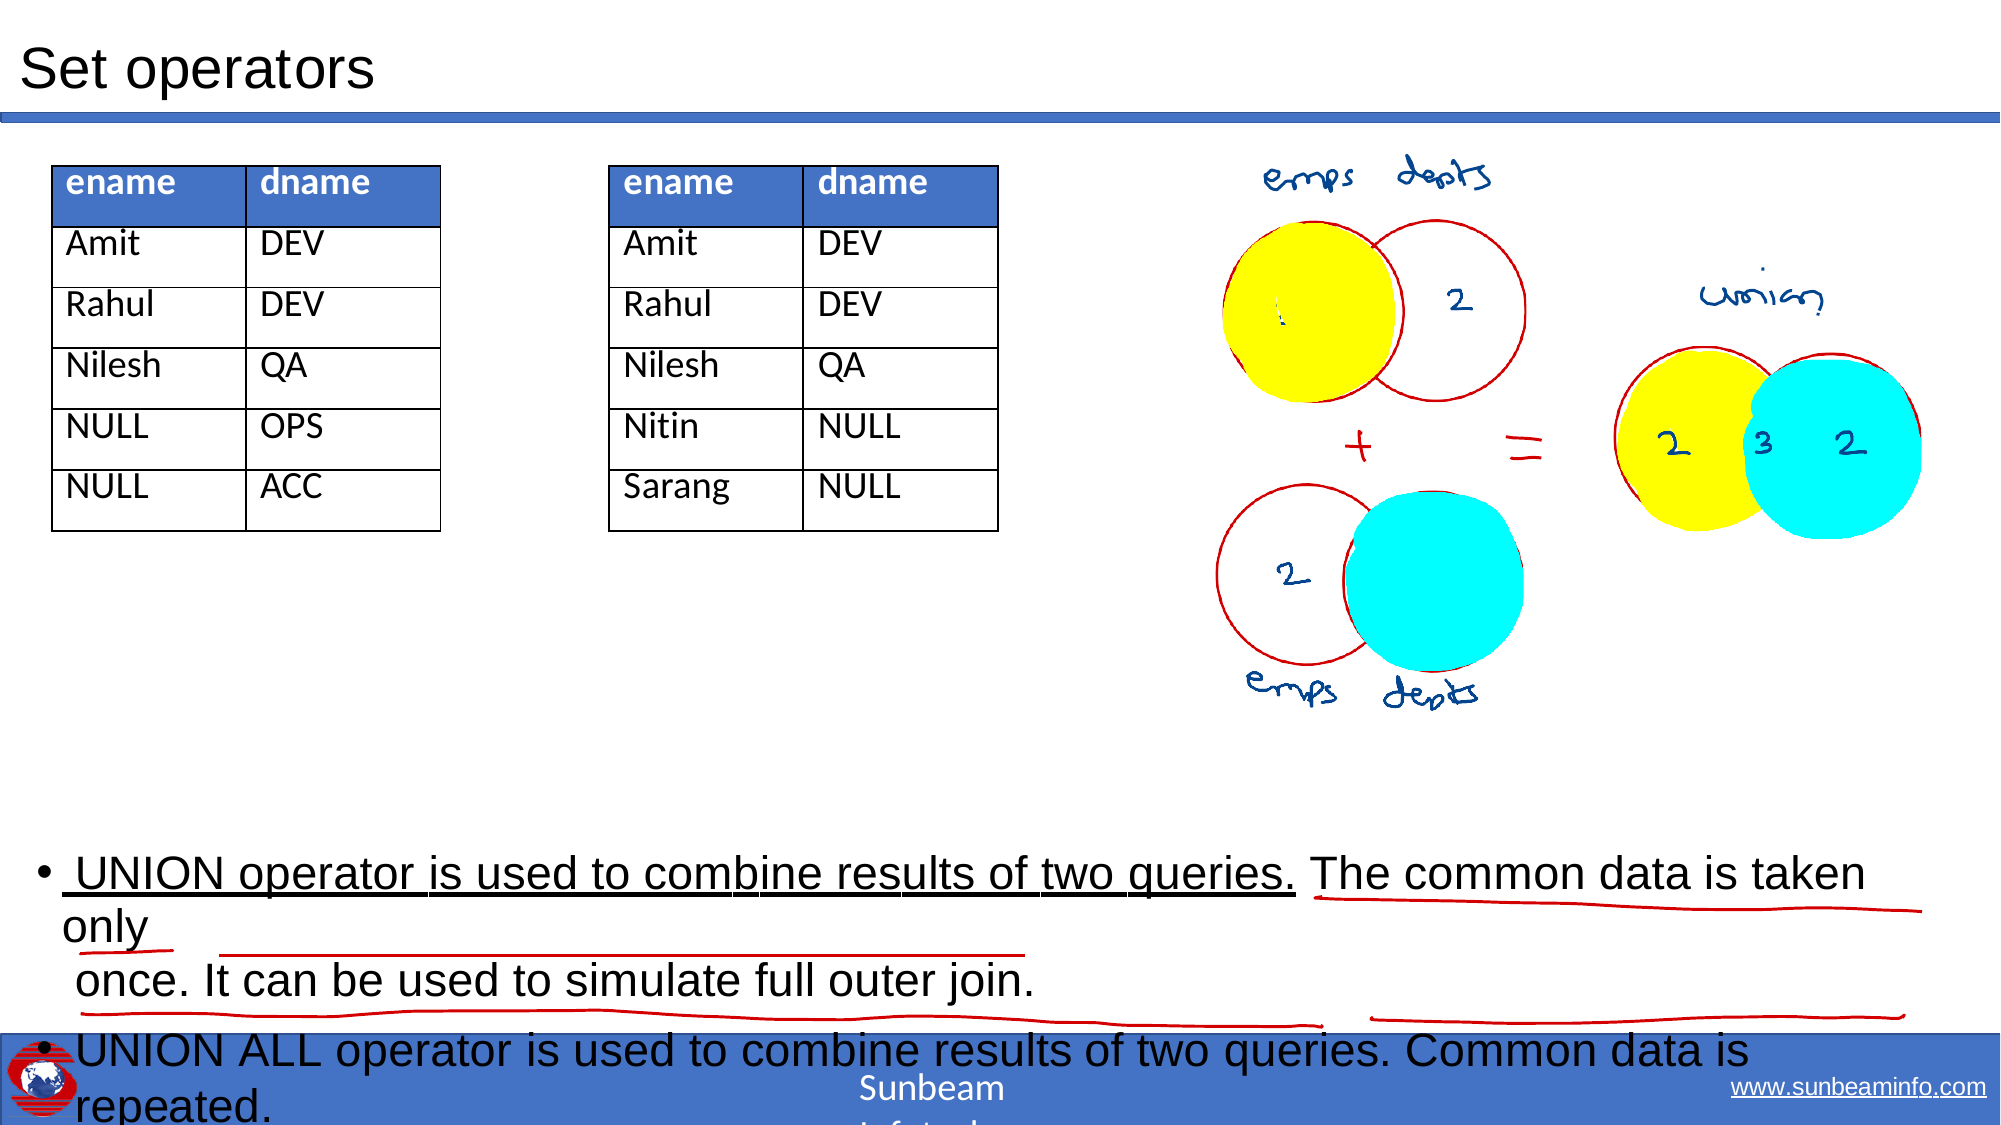

# Set operators

| ename | dname |
| --- | --- |
| Amit | DEV |
| Rahul | DEV |
| Nilesh | QA |
| NULL | OPS |
| NULL | ACC |
| ename | dname |
| --- | --- |
| Amit | DEV |
| Rahul | DEV |
| Nilesh | QA |
| Nitin | NULL |
| Sarang | NULL |

 UNION operator is used to combine results of two queries. The common data is taken only
once. It can be used to simulate full outer join.
UNION ALL operator is used to combine results of two queries. Common data is repeated.

Sunbeam Infotech
www.sunbeaminfo.com